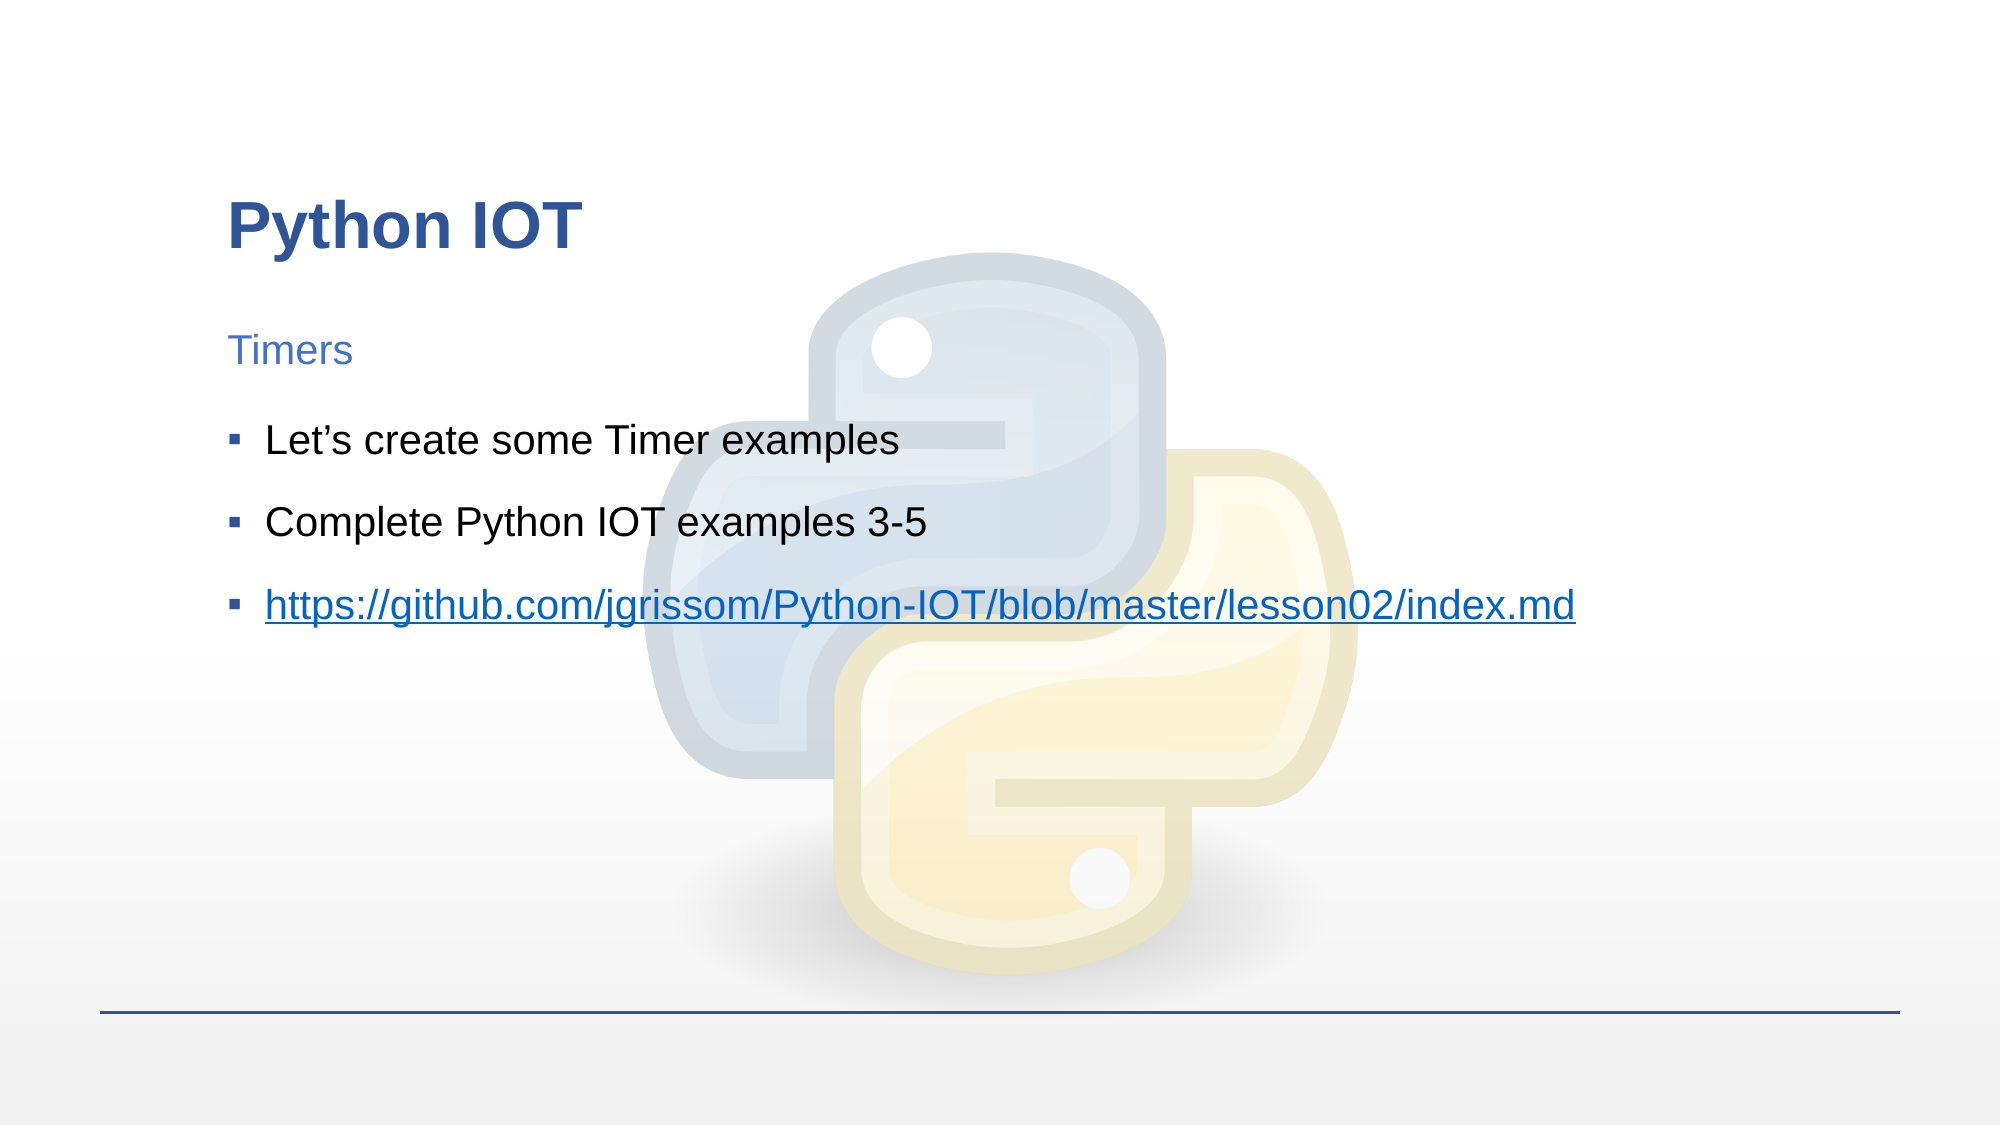

# Python IOT
Timers
Let’s create some Timer examples
Complete Python IOT examples 3-5
https://github.com/jgrissom/Python-IOT/blob/master/lesson02/index.md